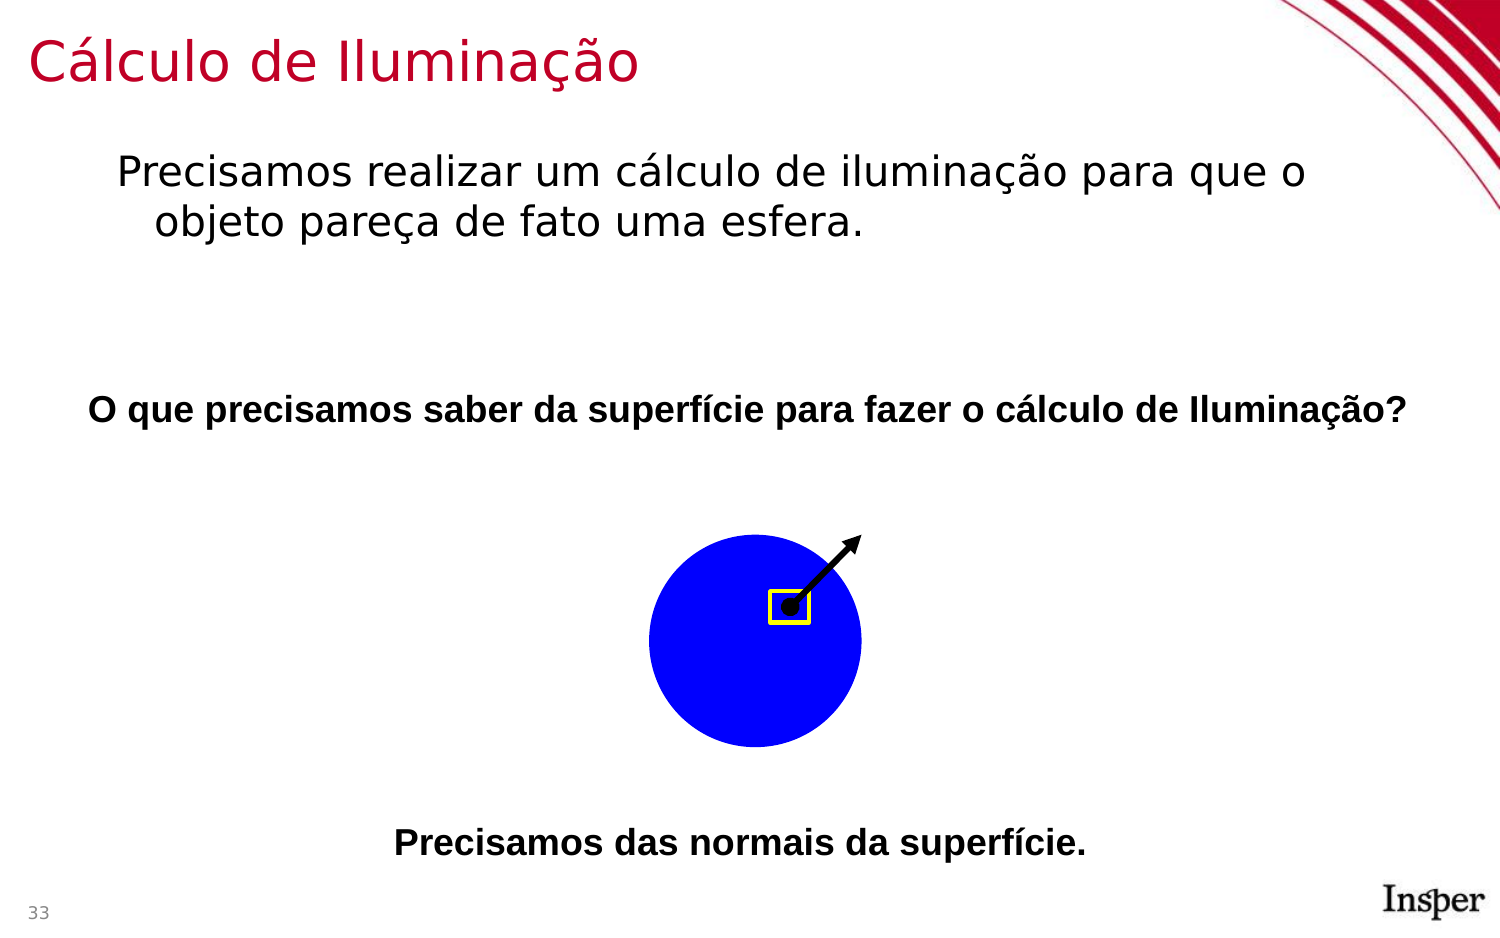

# Cálculo de Iluminação
Precisamos realizar um cálculo de iluminação para que o objeto pareça de fato uma esfera.

O que precisamos saber da superfície para fazer o cálculo de Iluminação?

Precisamos das normais da superfície.
33